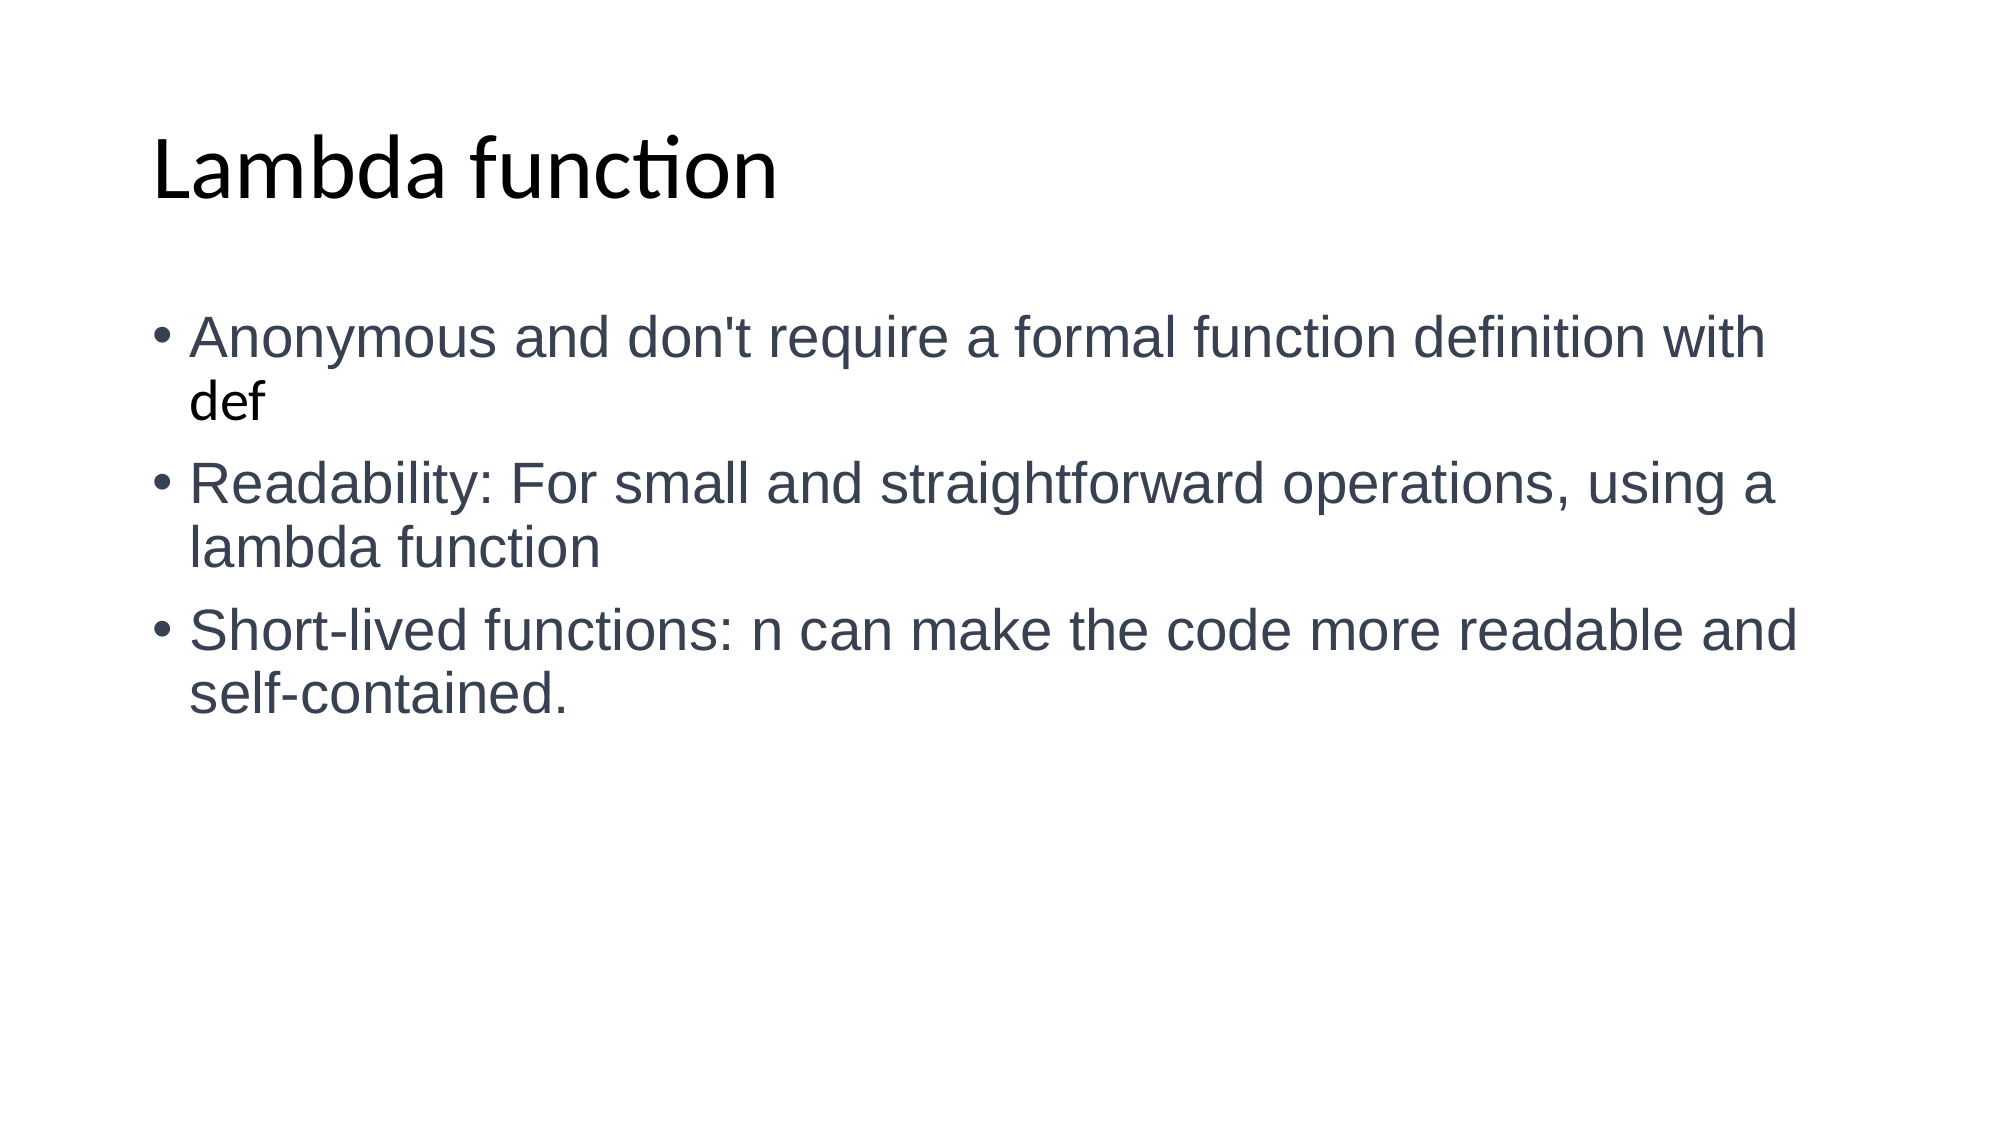

# Lambda function
Anonymous and don't require a formal function definition with def
Readability: For small and straightforward operations, using a lambda function
Short-lived functions: n can make the code more readable and self-contained.